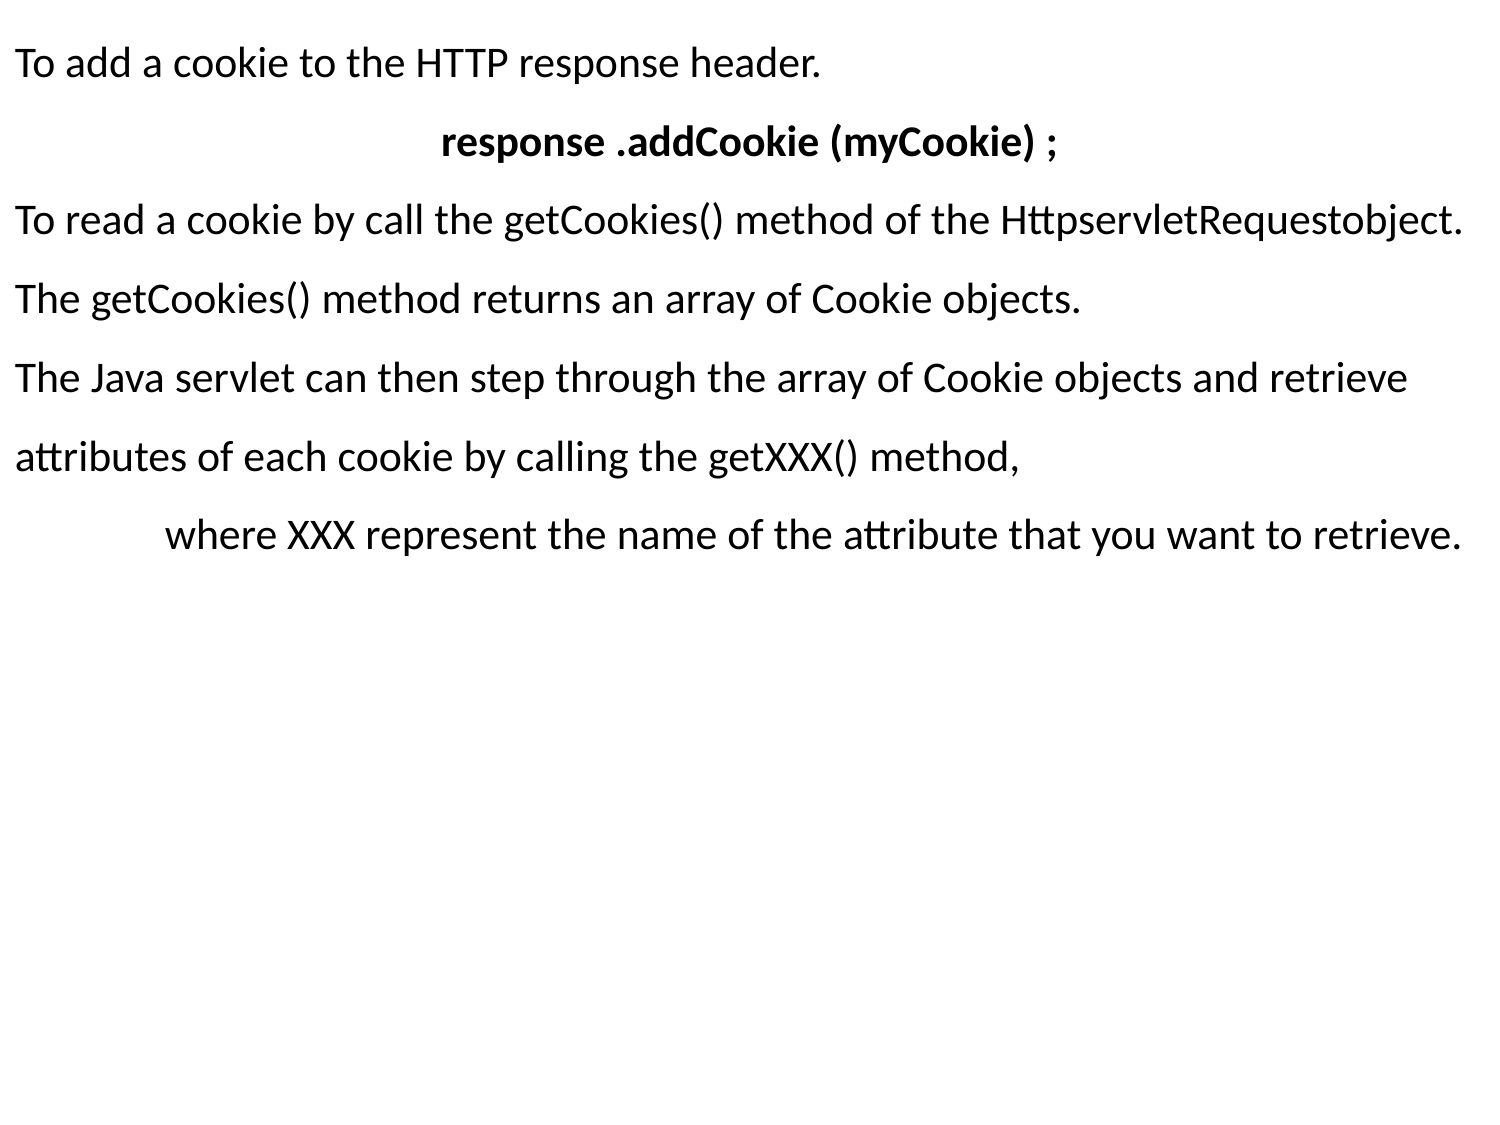

To add a cookie to the HTTP response header.
response .addCookie (myCookie) ;
To read a cookie by call the getCookies() method of the HttpservletRequestobject.
The getCookies() method returns an array of Cookie objects.
The Java servlet can then step through the array of Cookie objects and retrieve attributes of each cookie by calling the getXXX() method,
	where XXX represent the name of the attribute that you want to retrieve.